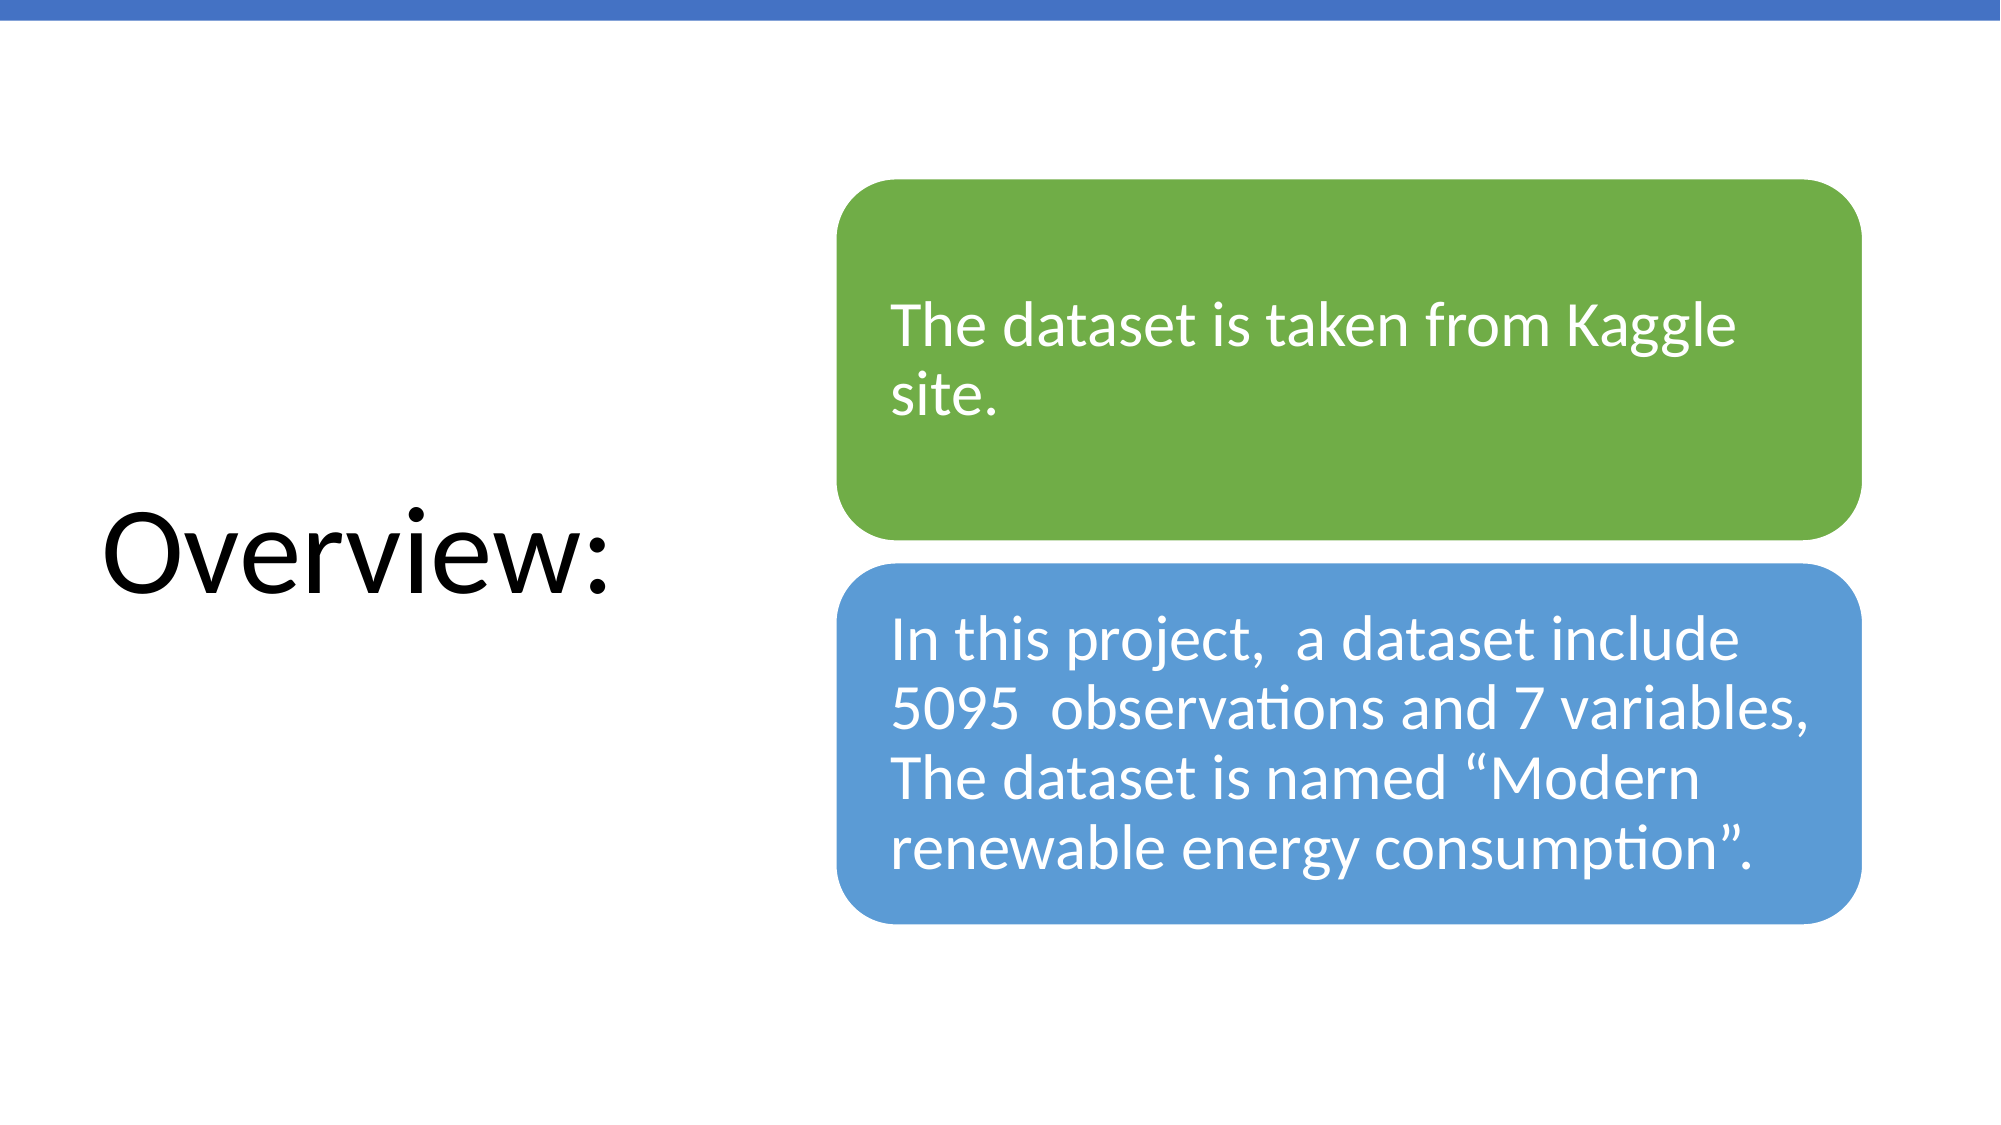

# Overview:
In this project,  a dataset include 5095  observations and 7 variables, The dataset is named “Modern renewable energy consumption”.
The dataset is taken from Kaggle site.